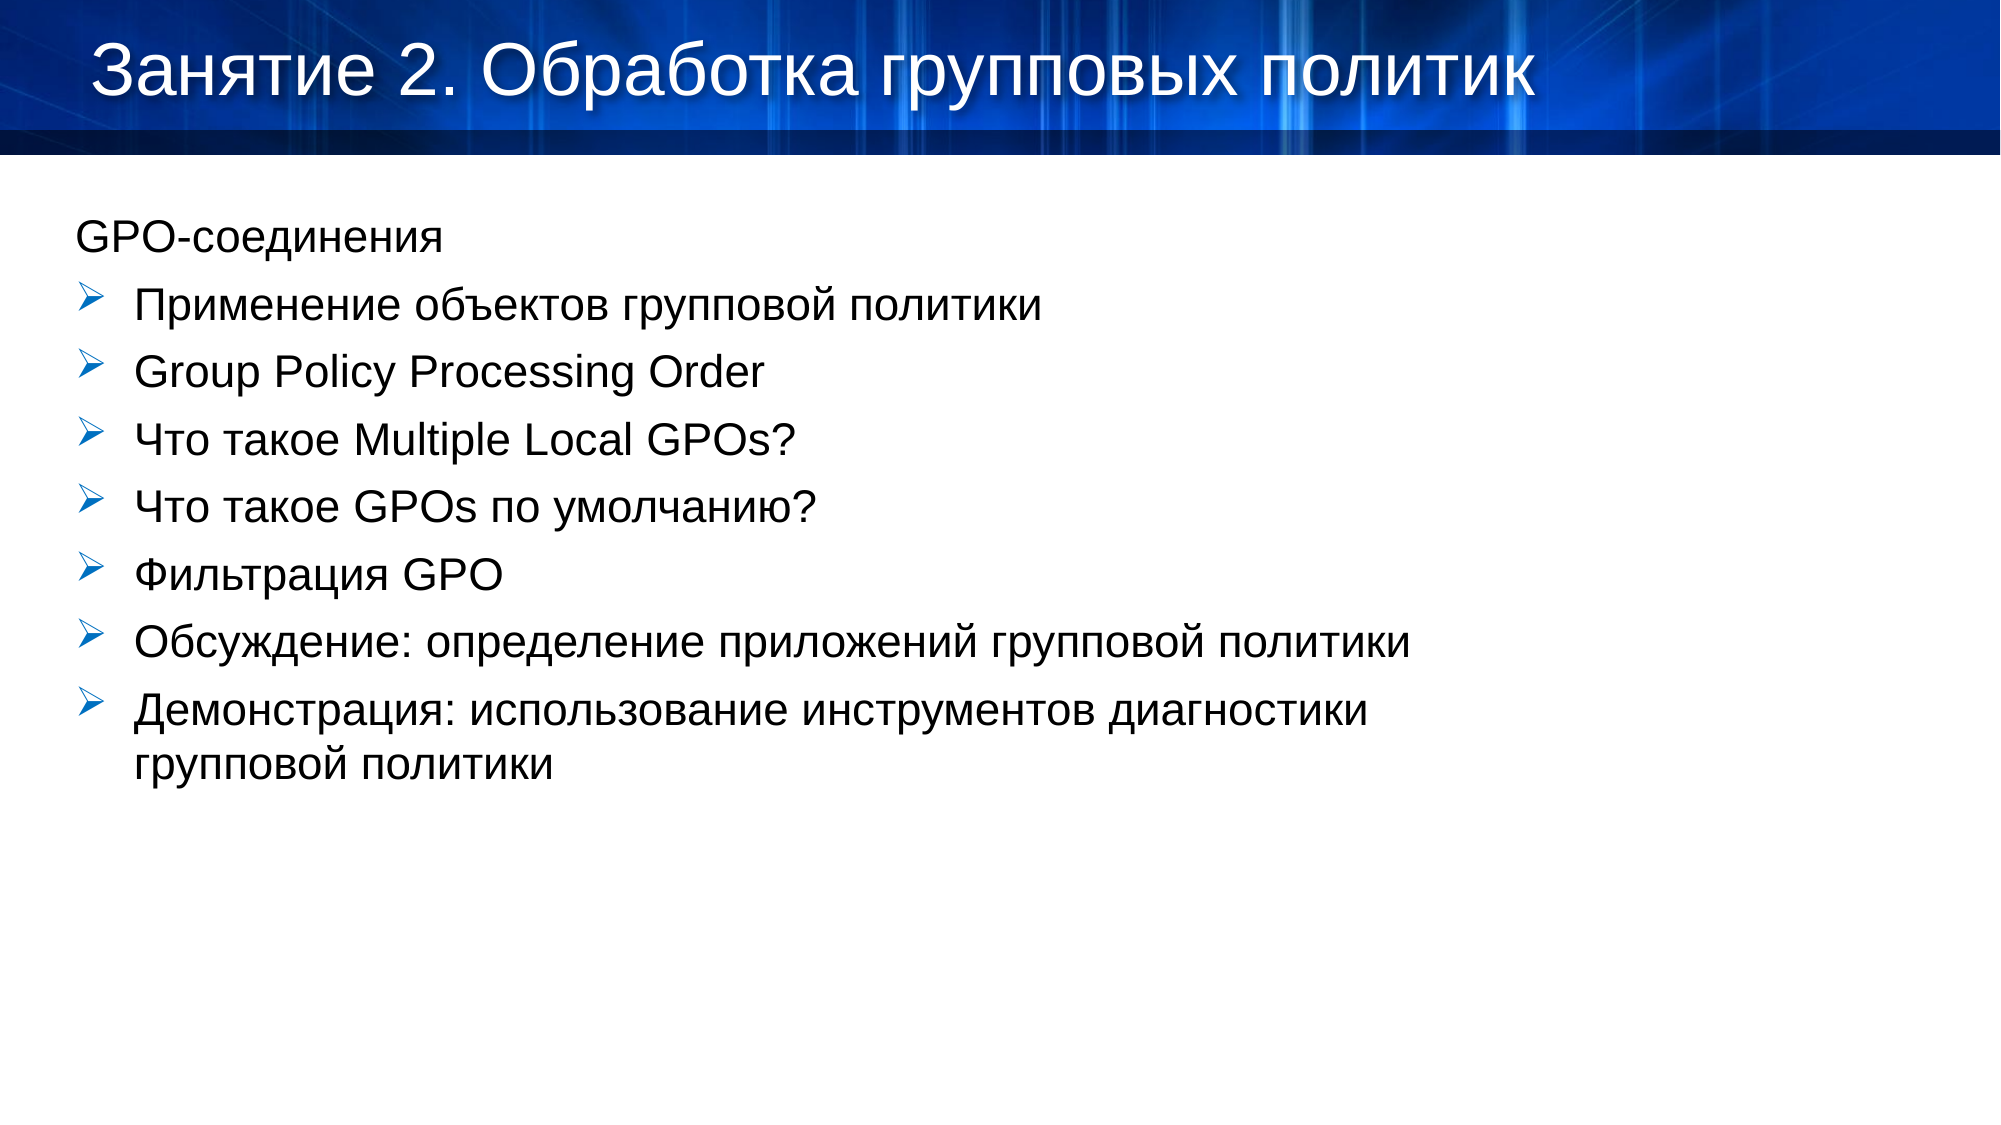

Занятие 2. Обработка групповых политик
GPO-соединения
Применение объектов групповой политики
Group Policy Processing Order
Что такое Multiple Local GPOs?
Что такое GPOs по умолчанию?
Фильтрация GPO
Обсуждение: определение приложений групповой политики
Демонстрация: использование инструментов диагностики групповой политики